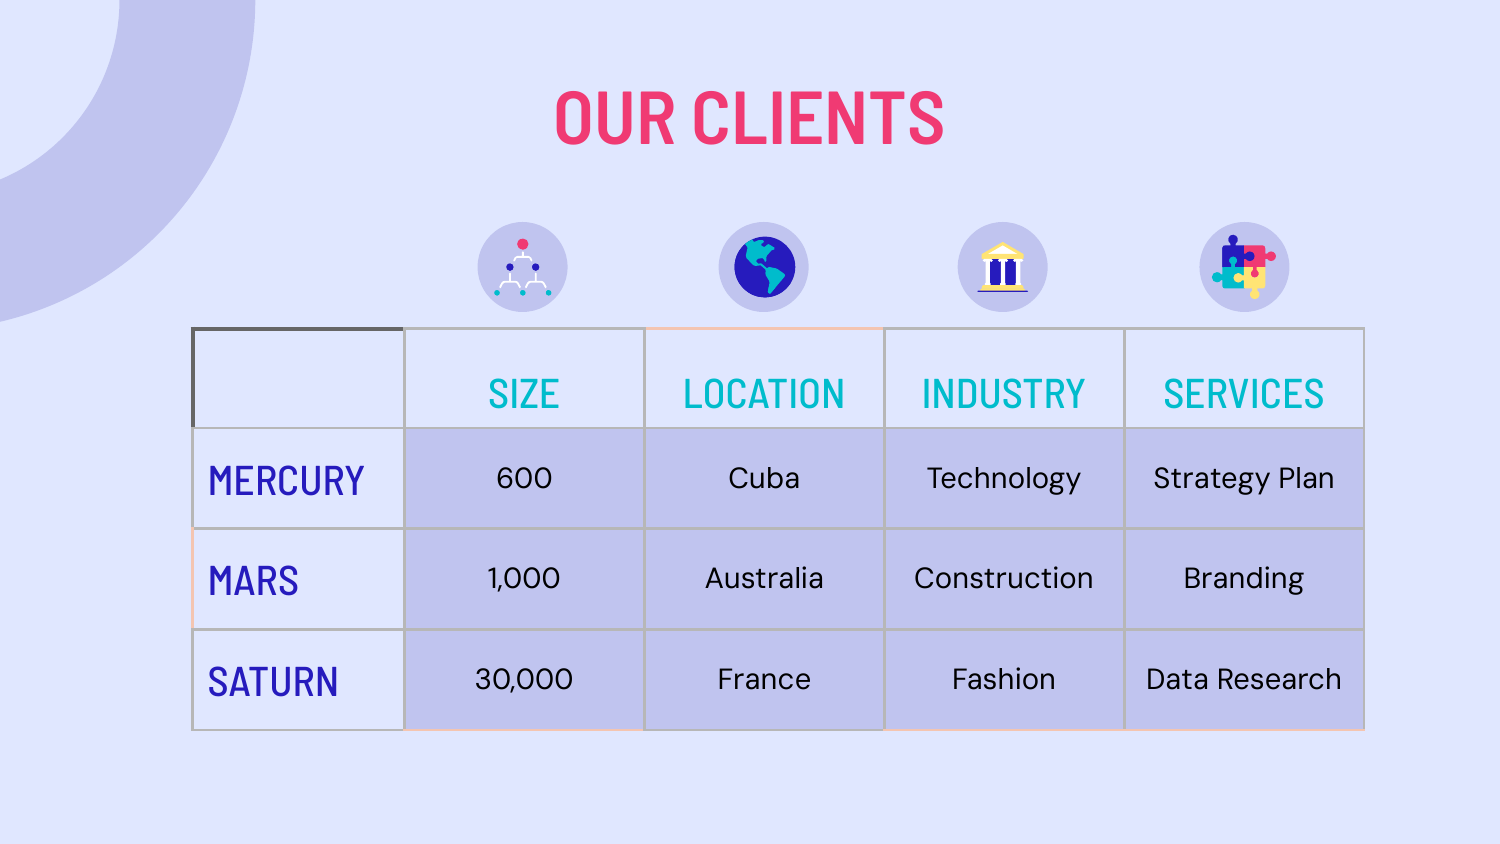

# OUR CLIENTS

|  | SIZE | LOCATION | INDUSTRY | SERVICES |
| --- | --- | --- | --- | --- |
| MERCURY | 600 | Cuba | Technology | Strategy Plan |
| MARS | 1,000 | Australia | Construction | Branding |
| SATURN | 30,000 | France | Fashion | Data Research |